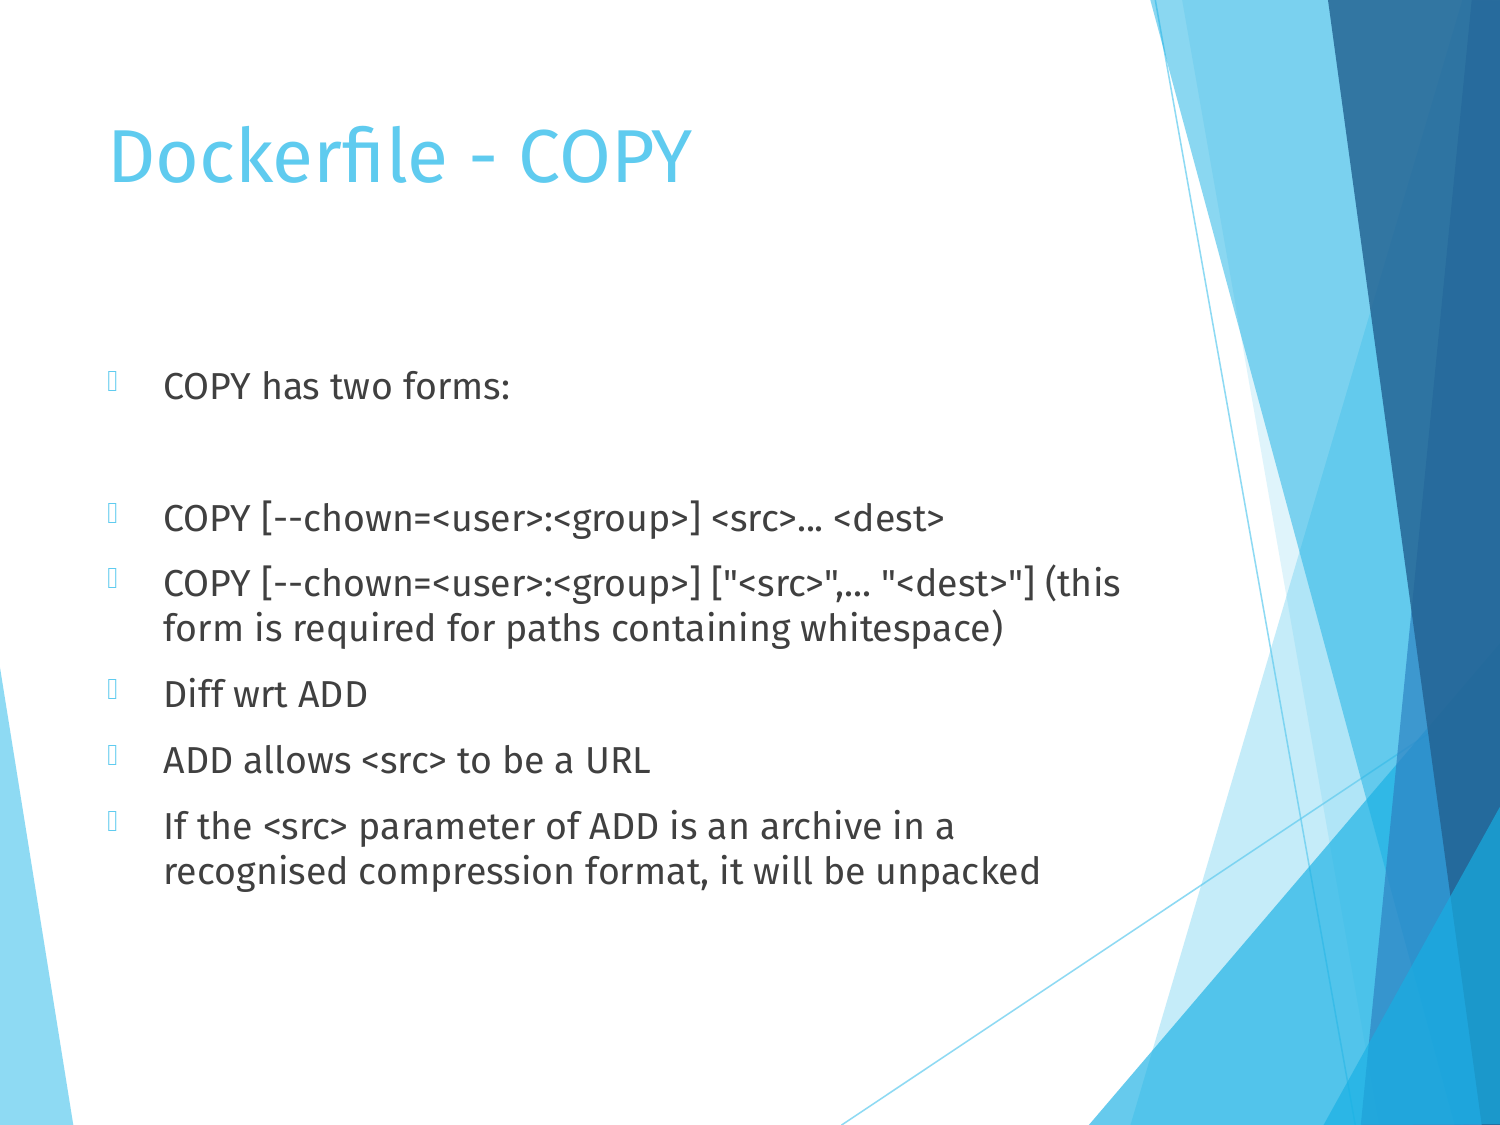

# Dockerfile - COPY
COPY has two forms:

COPY [--chown=<user>:<group>] <src>... <dest>
COPY [--chown=<user>:<group>] ["<src>",... "<dest>"] (this form is required for paths containing whitespace)
Diff wrt ADD
ADD allows <src> to be a URL
If the <src> parameter of ADD is an archive in a recognised compression format, it will be unpacked